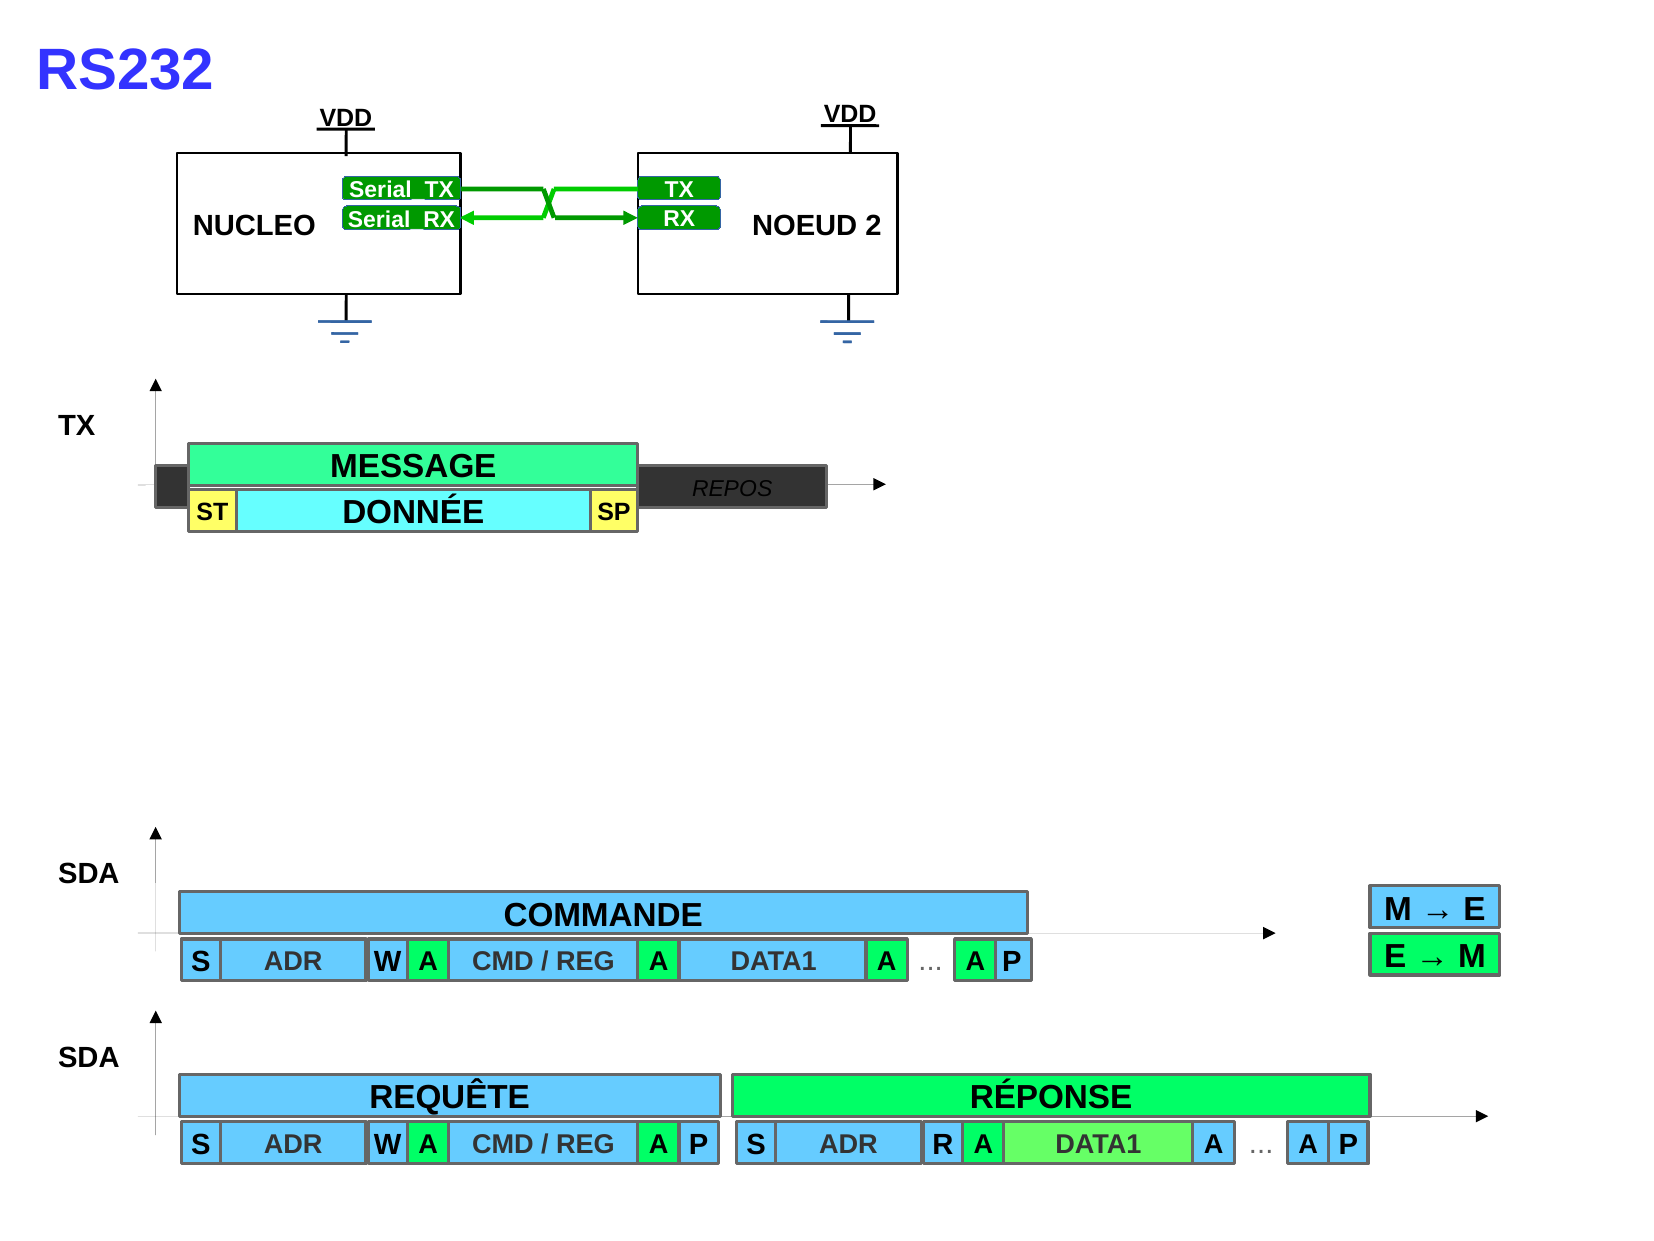

RS232
VDD
VDD

NUCLEO
NOEUD 2
TX
Serial_TX

RX
Serial_RX

TX
MESSAGE

REPOS

ST
DONNÉE
SP

SDA
M → E
COMMANDE

E → M
...
S
ADR
W
A
CMD / REG
A
DATA1
A
A
P

SDA
RÉPONSE
REQUÊTE

...
S
ADR
W
A
CMD / REG
A
P
S
ADR
R
A
DATA1
A
A
P